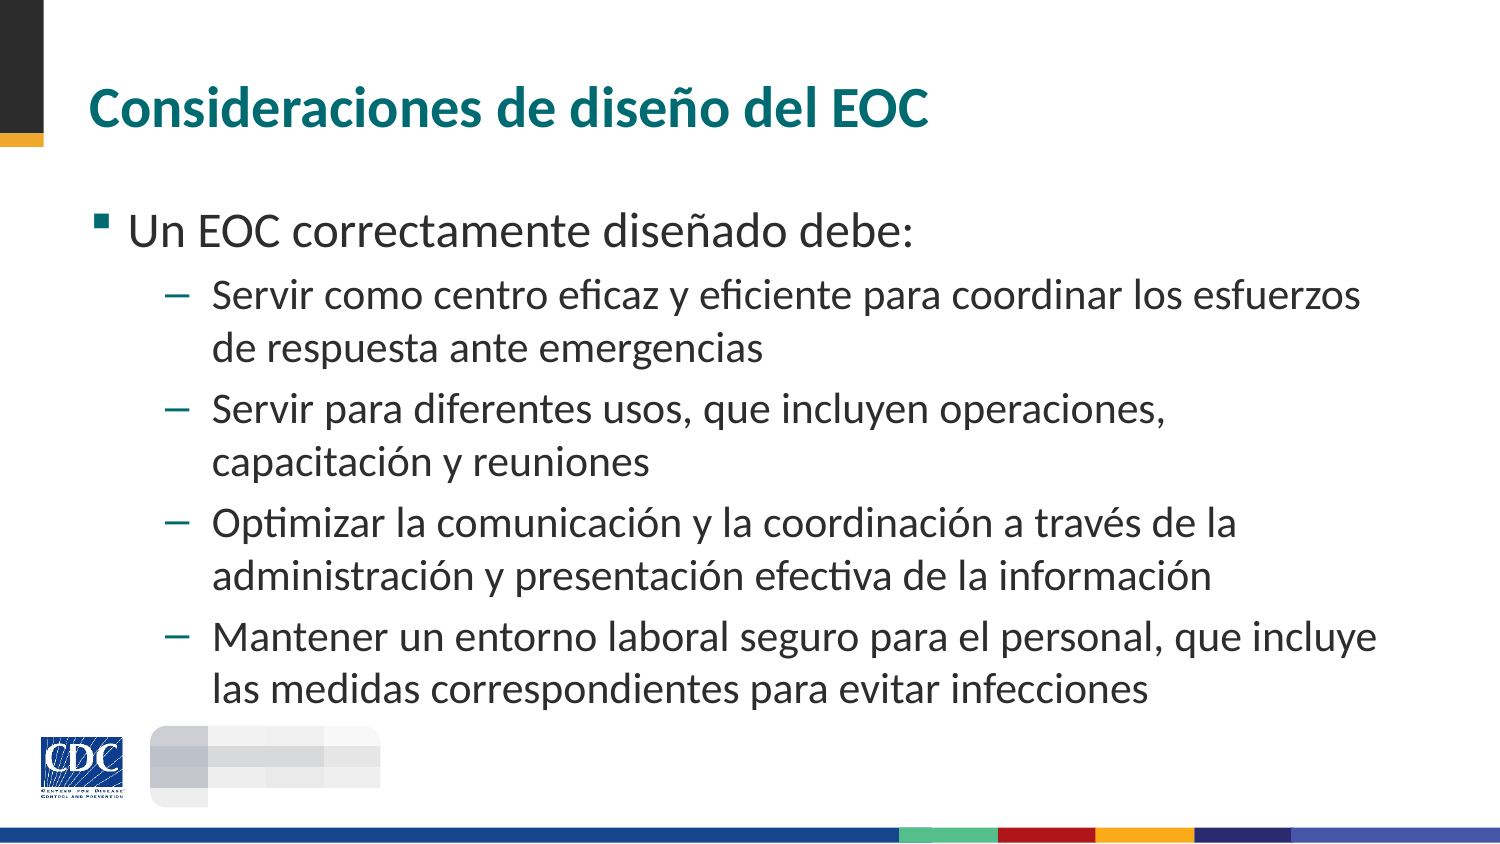

# Consideraciones de diseño del EOC
Un EOC correctamente diseñado debe:
Servir como centro eficaz y eficiente para coordinar los esfuerzos de respuesta ante emergencias
Servir para diferentes usos, que incluyen operaciones, capacitación y reuniones
Optimizar la comunicación y la coordinación a través de la administración y presentación efectiva de la información
Mantener un entorno laboral seguro para el personal, que incluye las medidas correspondientes para evitar infecciones